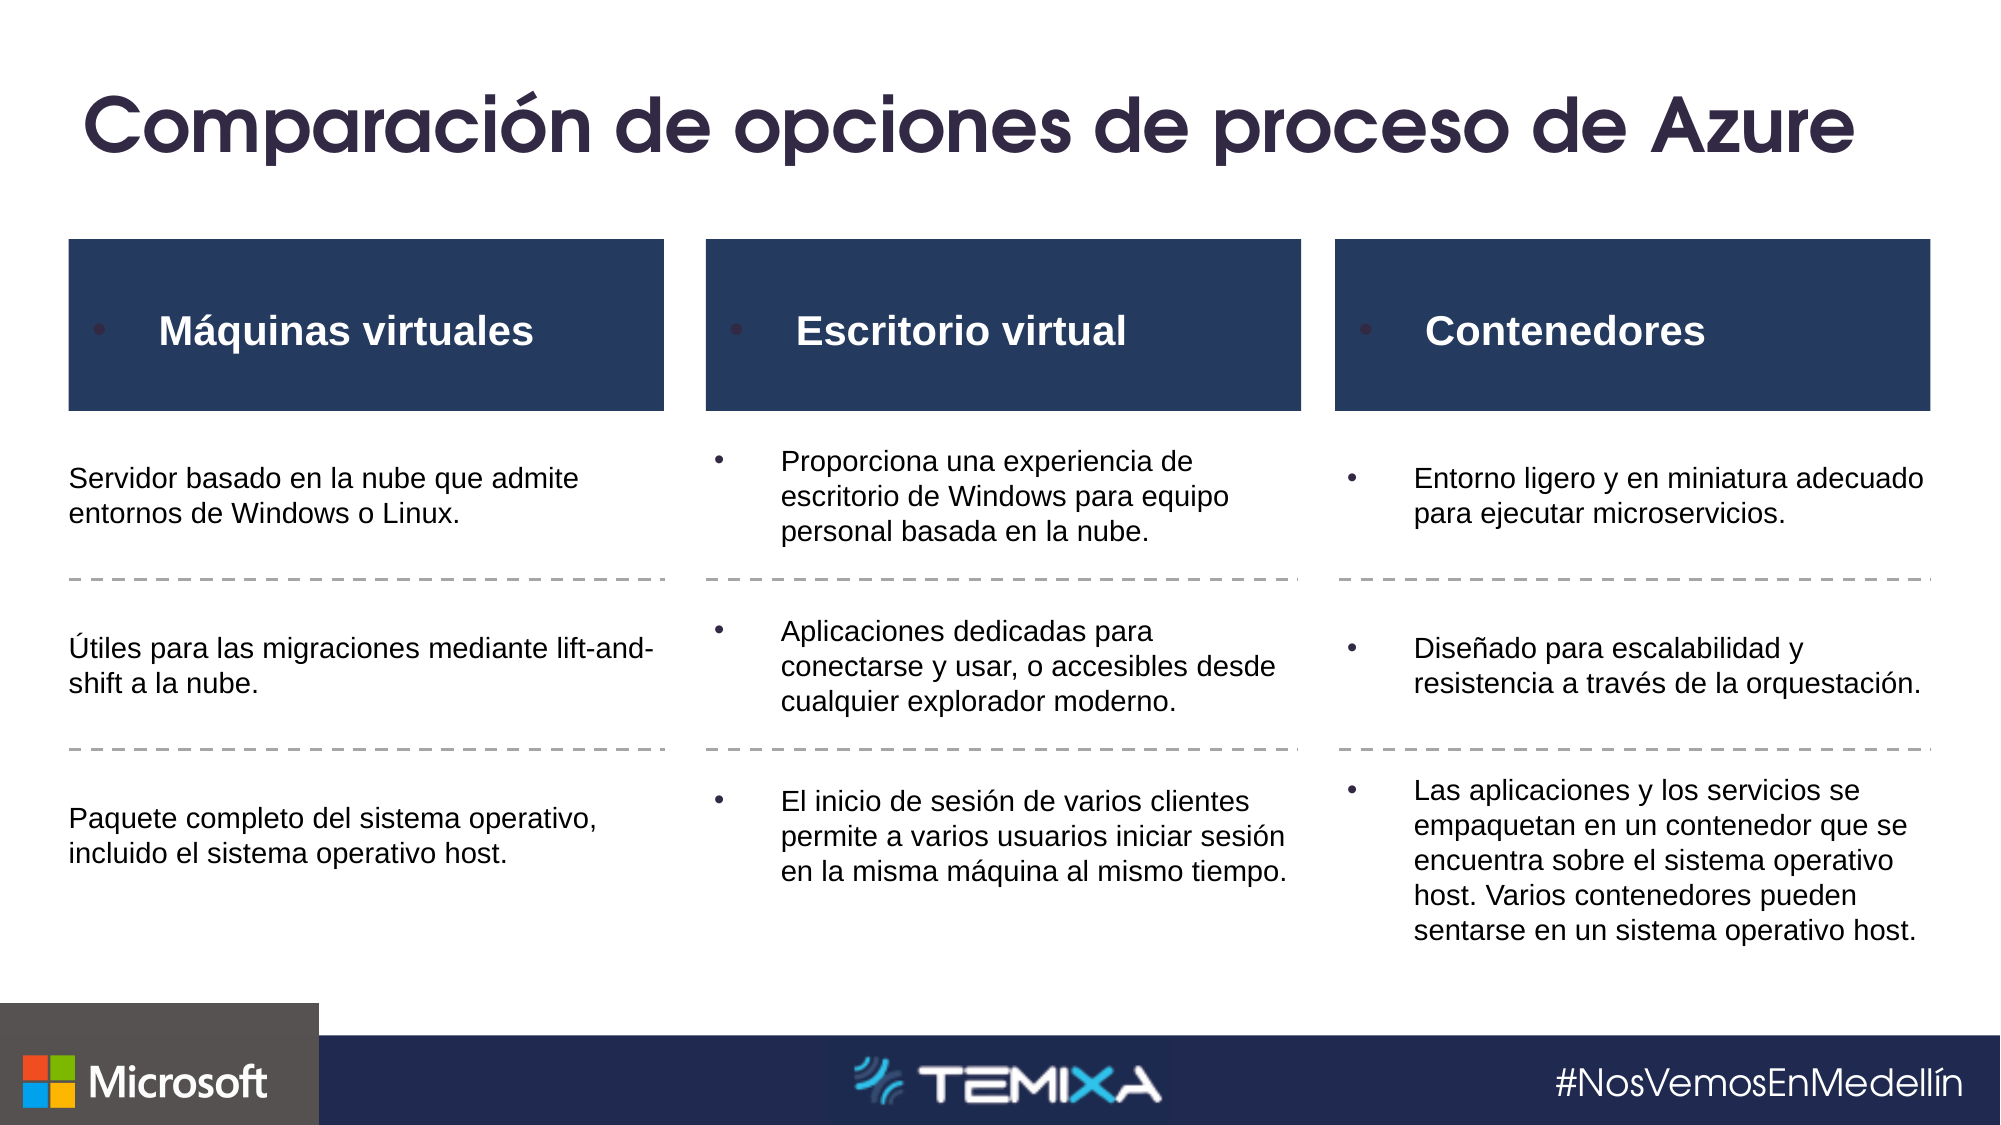

# Comparación de opciones de proceso de Azure
Máquinas virtuales
Escritorio virtual
Contenedores
Servidor basado en la nube que admite entornos de Windows o Linux.
Proporciona una experiencia de escritorio de Windows para equipo personal basada en la nube.
Entorno ligero y en miniatura adecuado para ejecutar microservicios.
Útiles para las migraciones mediante lift-and-shift a la nube.
Aplicaciones dedicadas para conectarse y usar, o accesibles desde cualquier explorador moderno.
Diseñado para escalabilidad y resistencia a través de la orquestación.
Paquete completo del sistema operativo, incluido el sistema operativo host.
El inicio de sesión de varios clientes permite a varios usuarios iniciar sesión en la misma máquina al mismo tiempo.
Las aplicaciones y los servicios se empaquetan en un contenedor que se encuentra sobre el sistema operativo host. Varios contenedores pueden sentarse en un sistema operativo host.